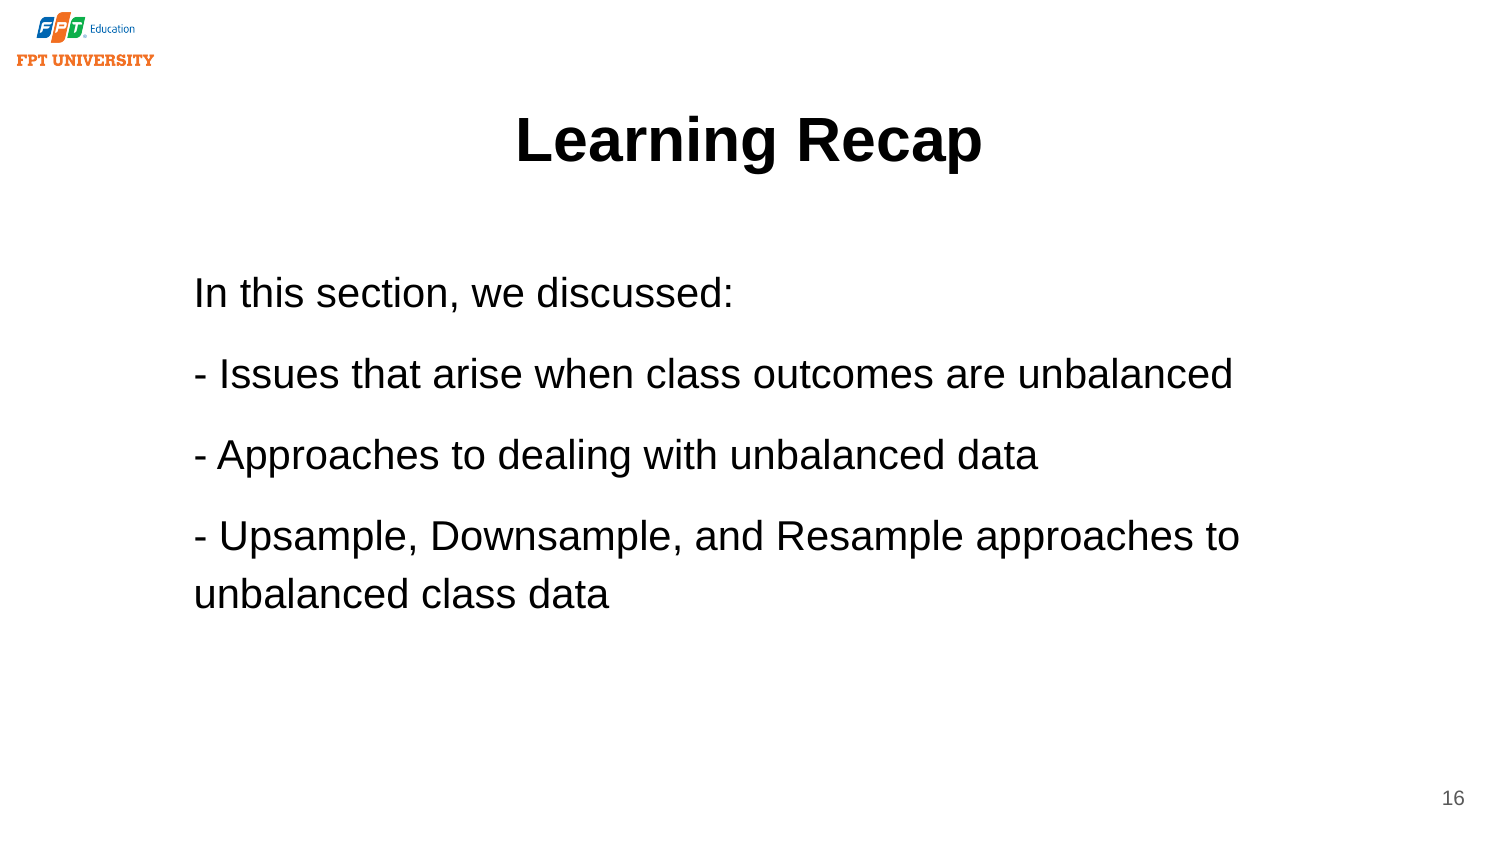

# Learning Recap
In this section, we discussed:

- Issues that arise when class outcomes are unbalanced

- Approaches to dealing with unbalanced data

- Upsample, Downsample, and Resample approaches to unbalanced class data
16